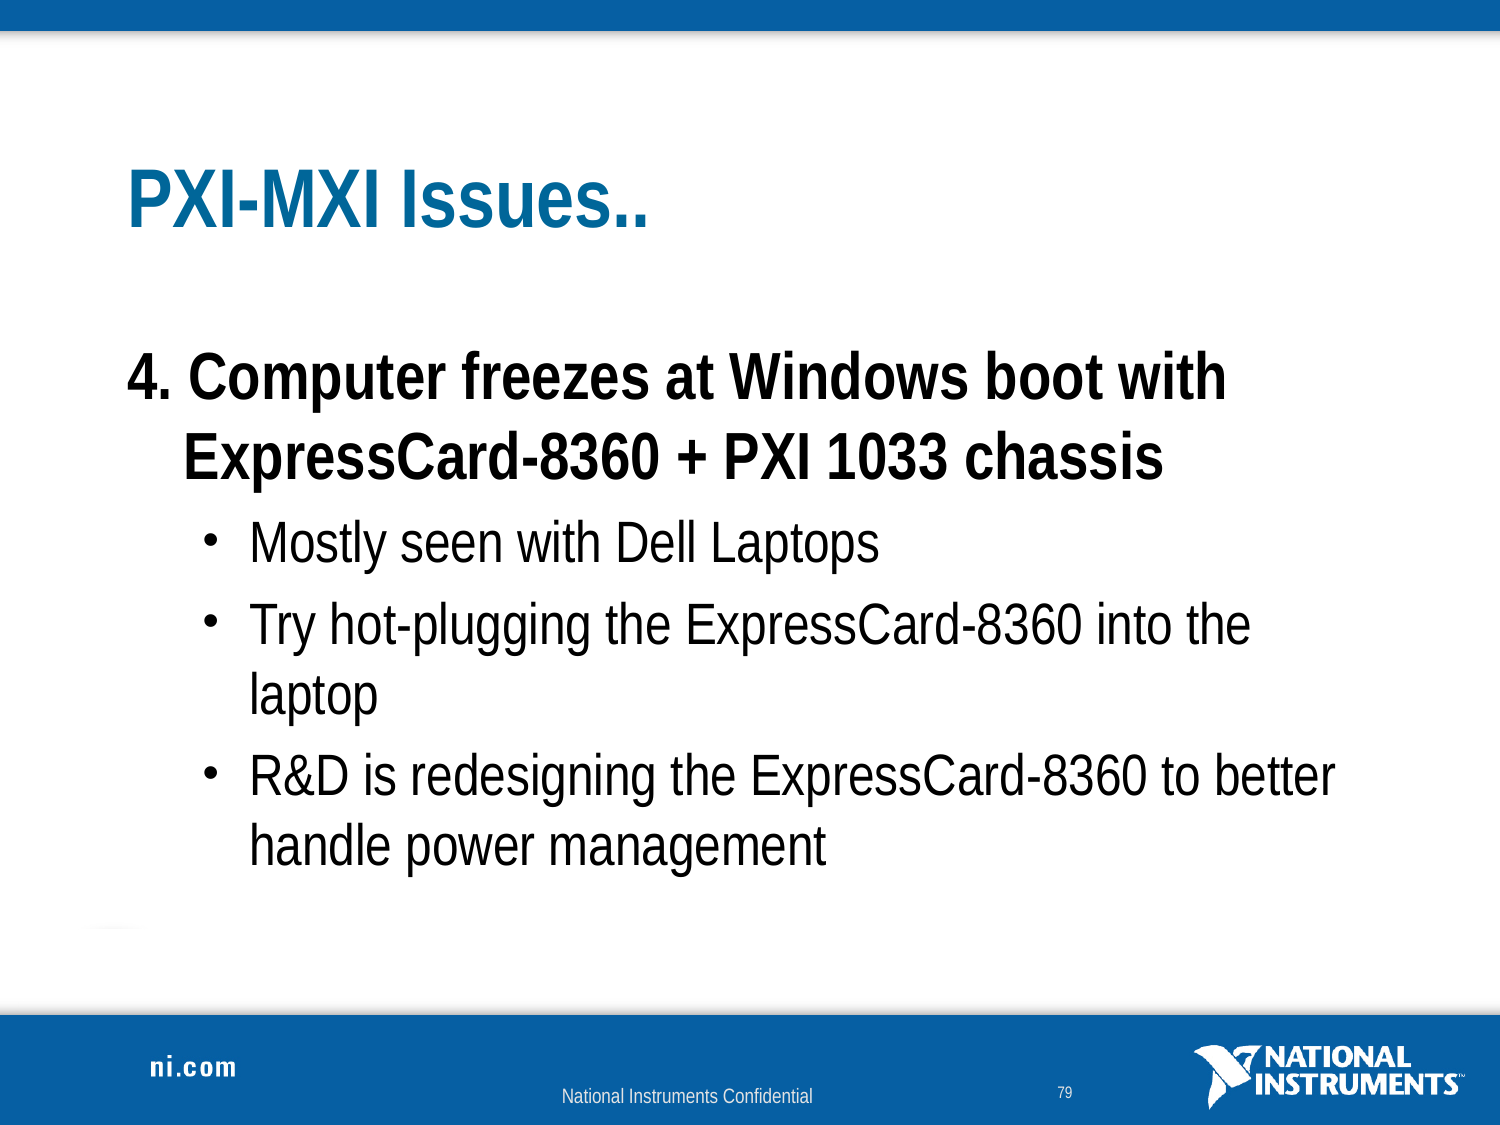

# PXI-MXI Issues..
4. Computer freezes at Windows boot with ExpressCard-8360 + PXI 1033 chassis
Mostly seen with Dell Laptops
Try hot-plugging the ExpressCard-8360 into the laptop
R&D is redesigning the ExpressCard-8360 to better handle power management